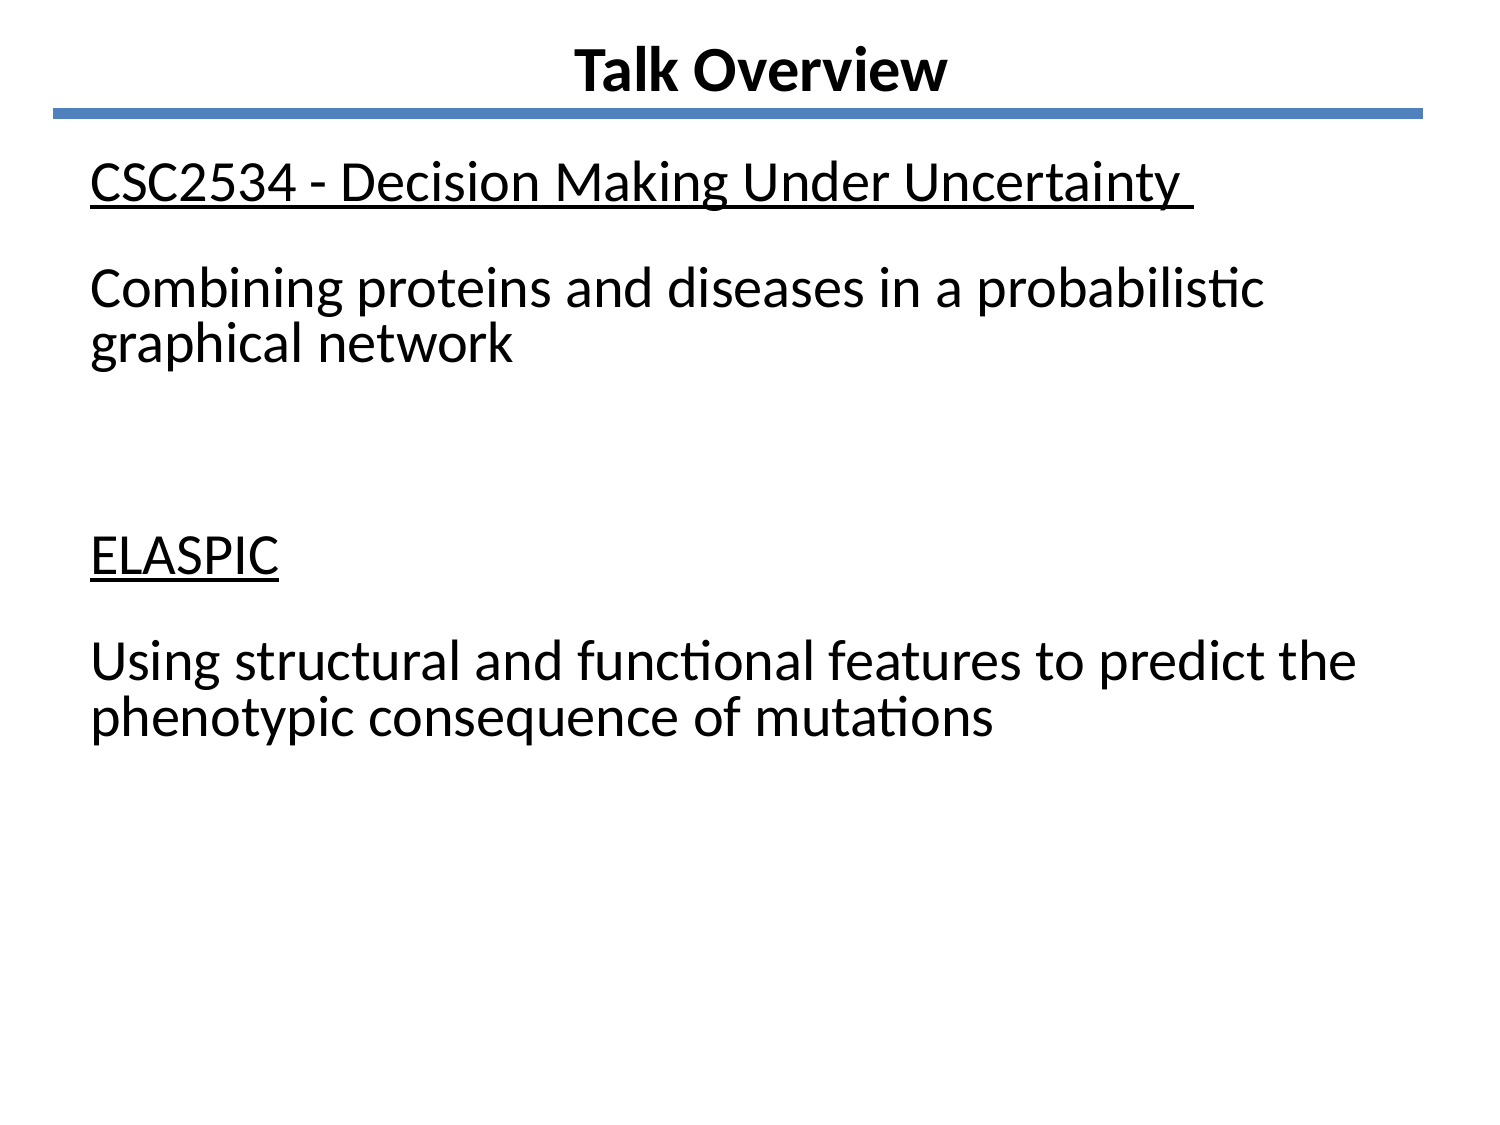

# Talk Overview
CSC2534 - Decision Making Under Uncertainty
Combining proteins and diseases in a probabilistic graphical network

ELASPIC
Using structural and functional features to predict the phenotypic consequence of mutations